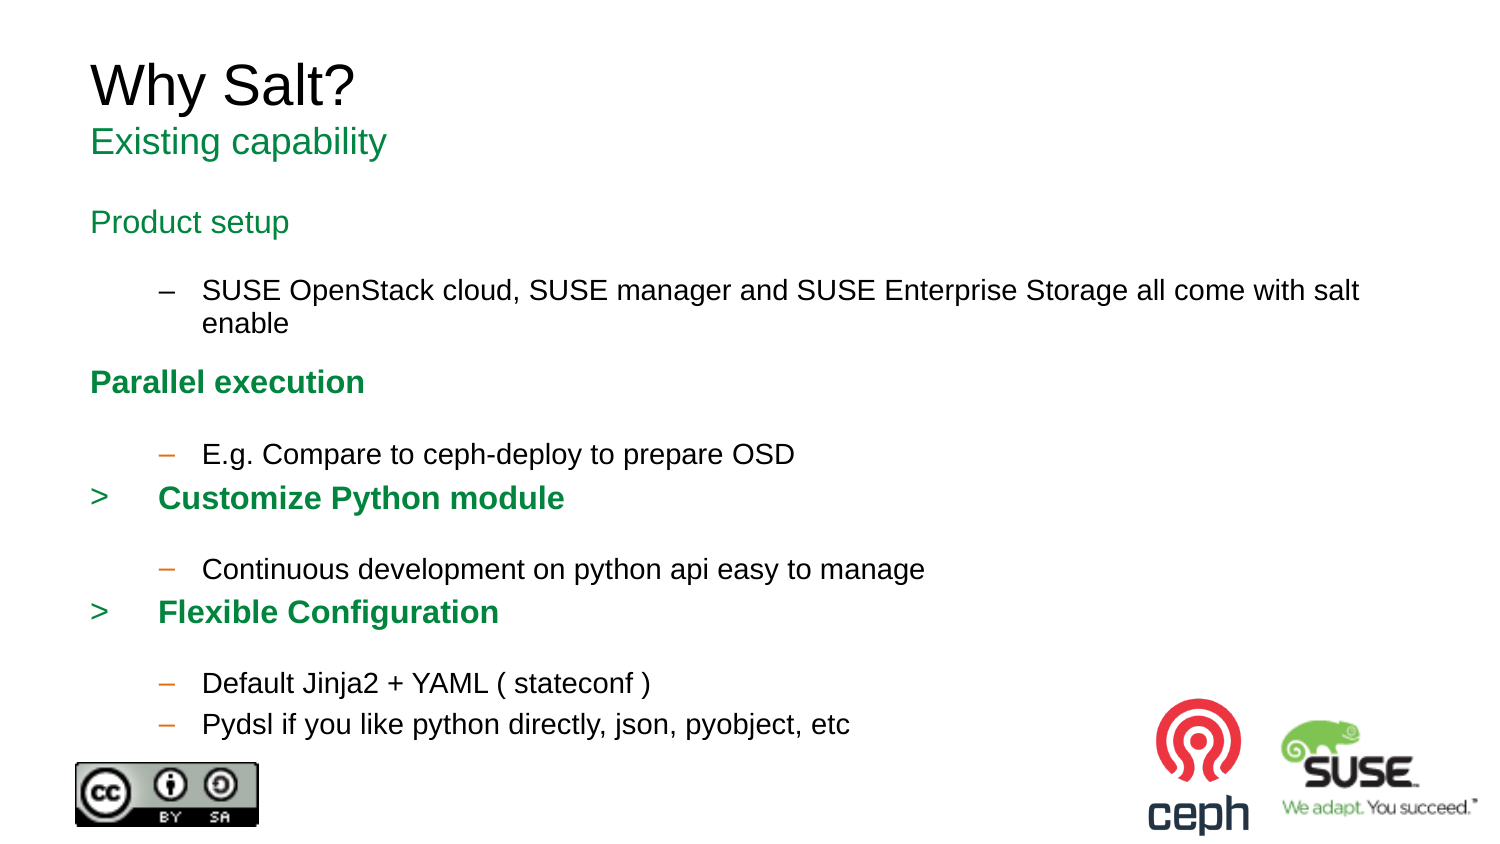

# Why Salt? Existing capability
Product setup
SUSE OpenStack cloud, SUSE manager and SUSE Enterprise Storage all come with salt enable
Parallel execution
E.g. Compare to ceph-deploy to prepare OSD
Customize Python module
Continuous development on python api easy to manage
Flexible Configuration
Default Jinja2 + YAML ( stateconf )
Pydsl if you like python directly, json, pyobject, etc